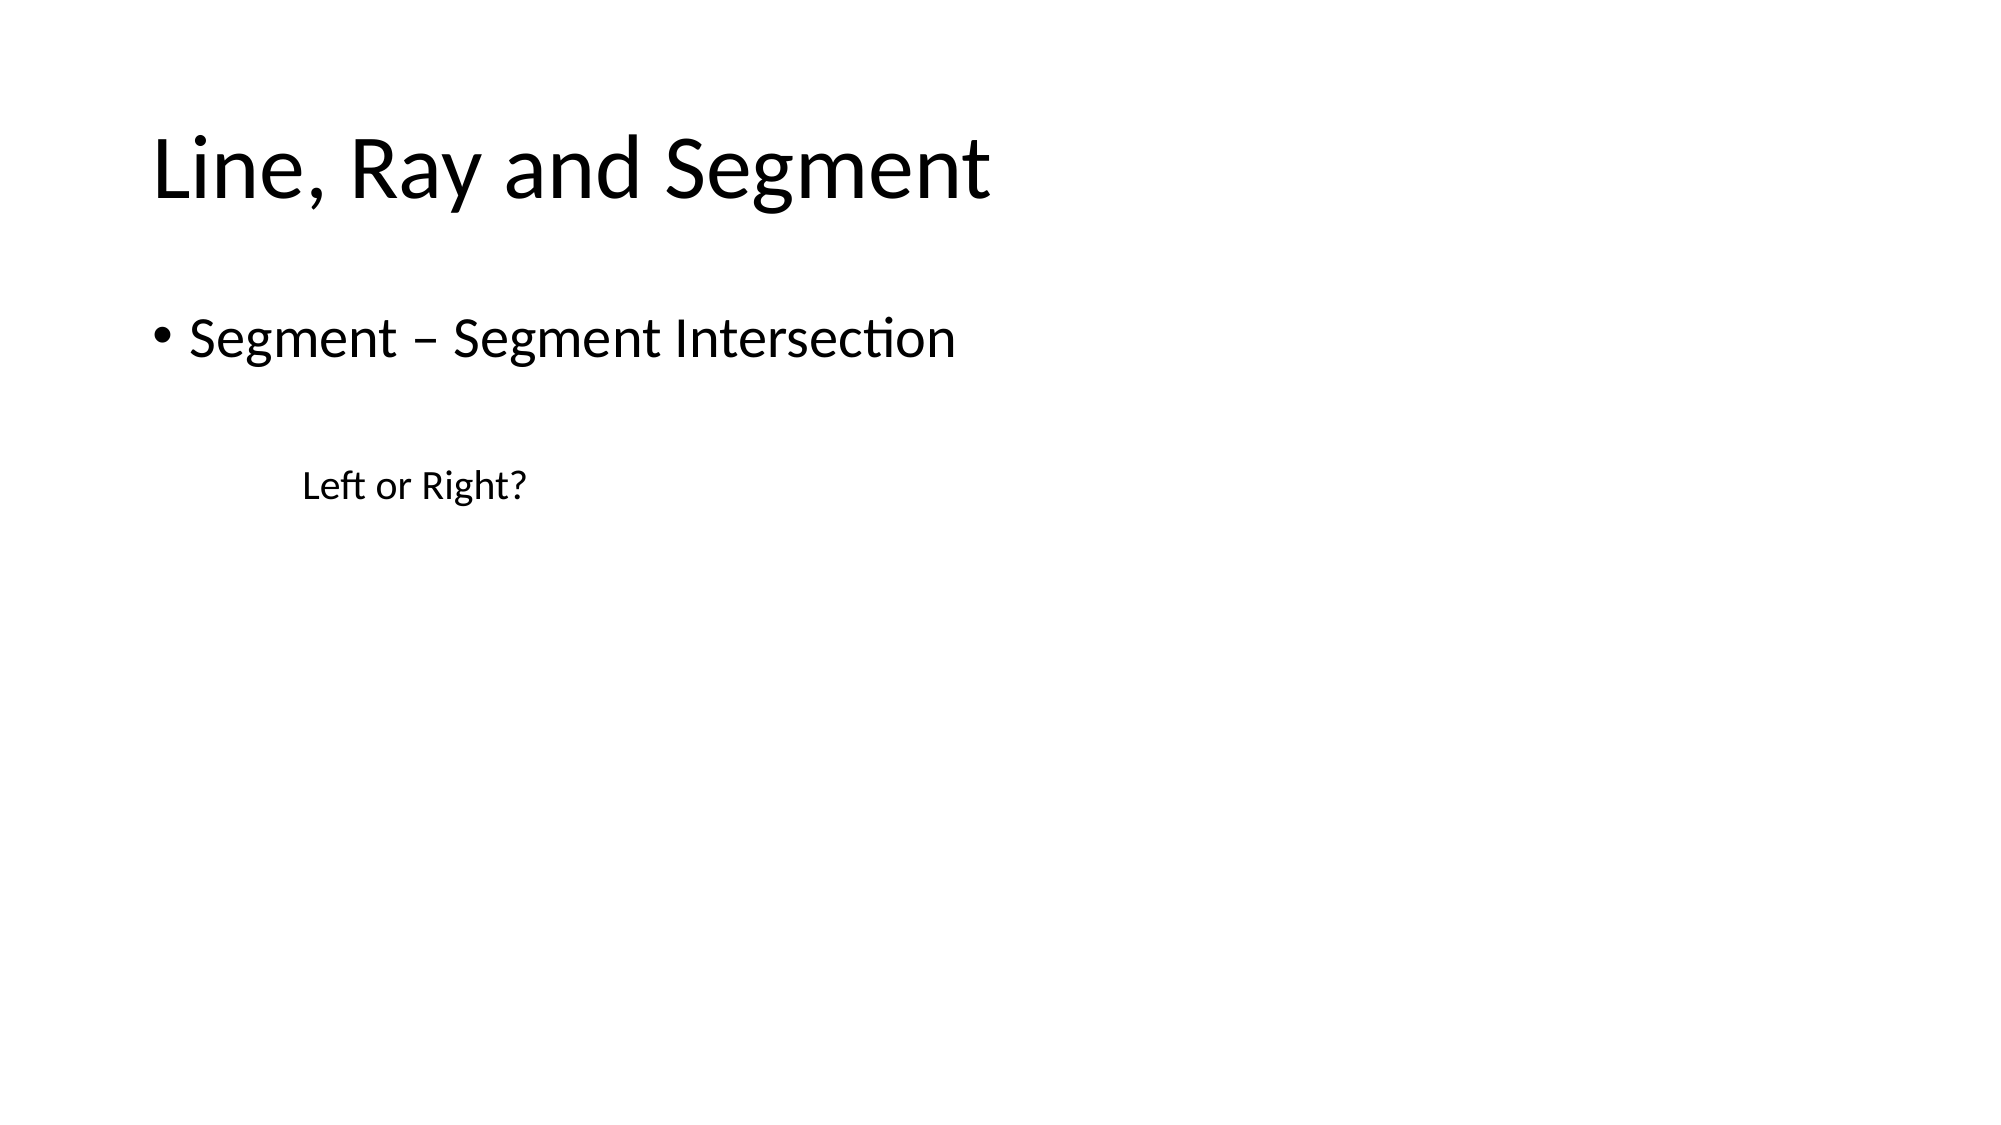

# Line, Ray and Segment
Segment – Segment Intersection

Left or Right?